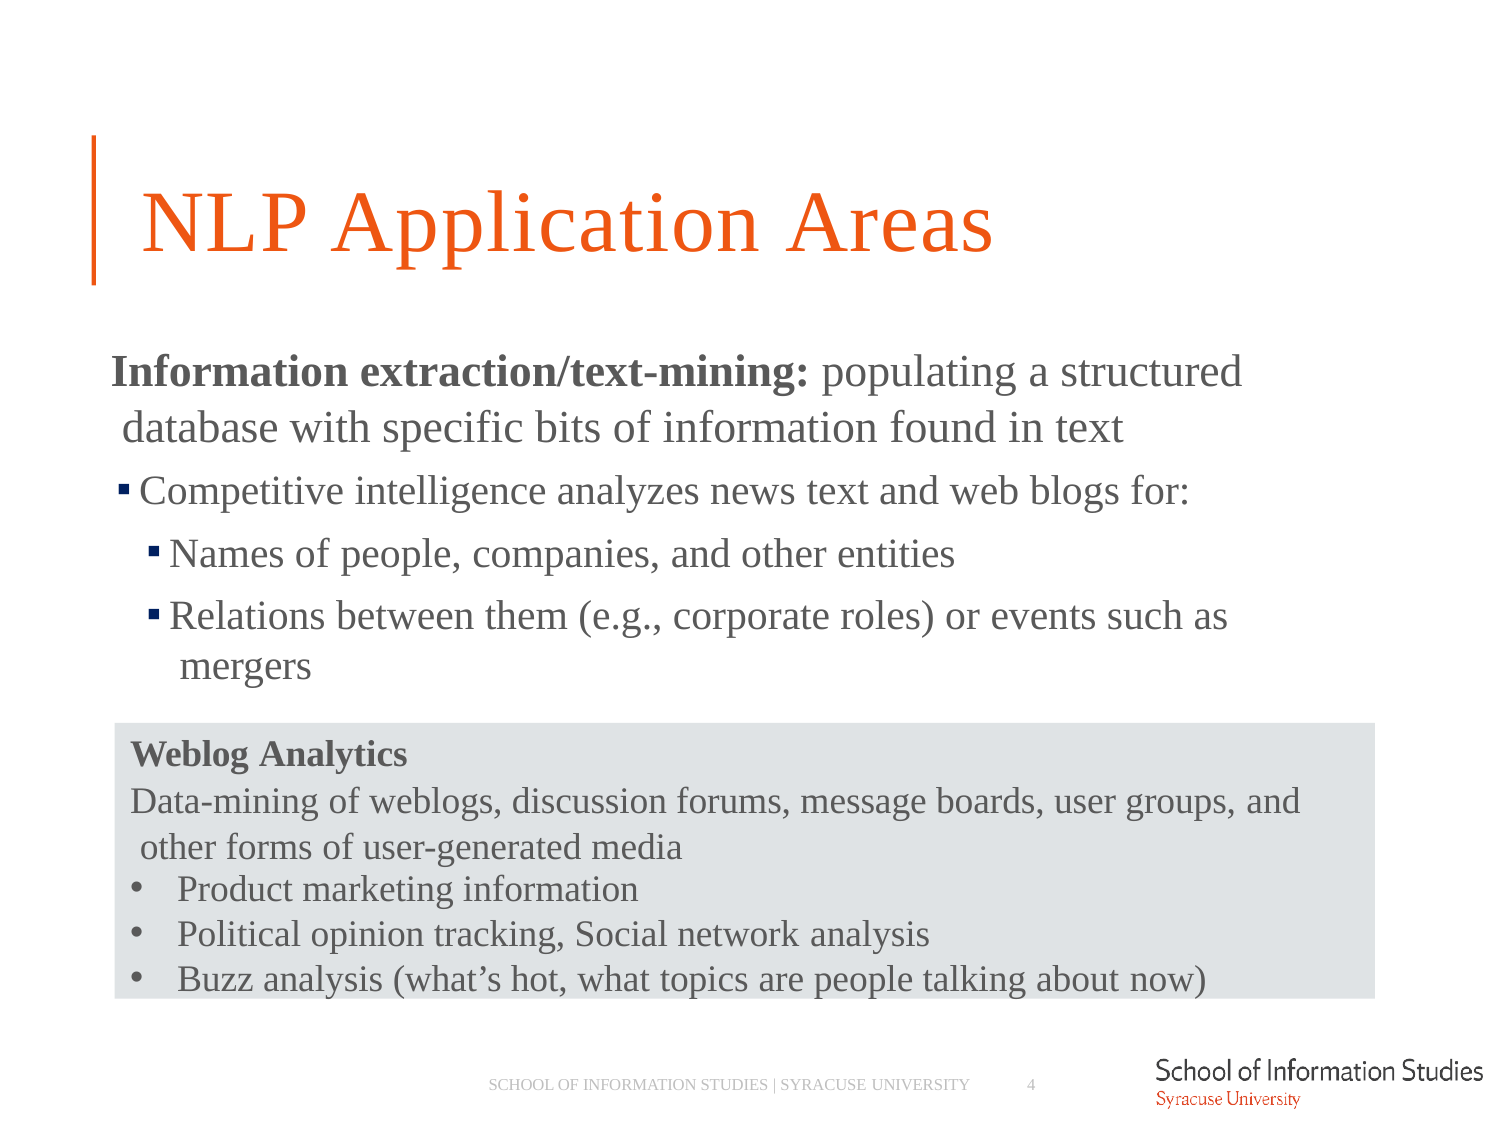

# NLP Application Areas
Information extraction/text-mining: populating a structured  database with specific bits of information found in text
Competitive intelligence analyzes news text and web blogs for:
Names of people, companies, and other entities
Relations between them (e.g., corporate roles) or events such as  mergers
Weblog Analytics
Data-mining of weblogs, discussion forums, message boards, user groups, and  other forms of user-generated media
Product marketing information
Political opinion tracking, Social network analysis
Buzz analysis (what’s hot, what topics are people talking about now)
SCHOOL OF INFORMATION STUDIES | SYRACUSE UNIVERSITY
4